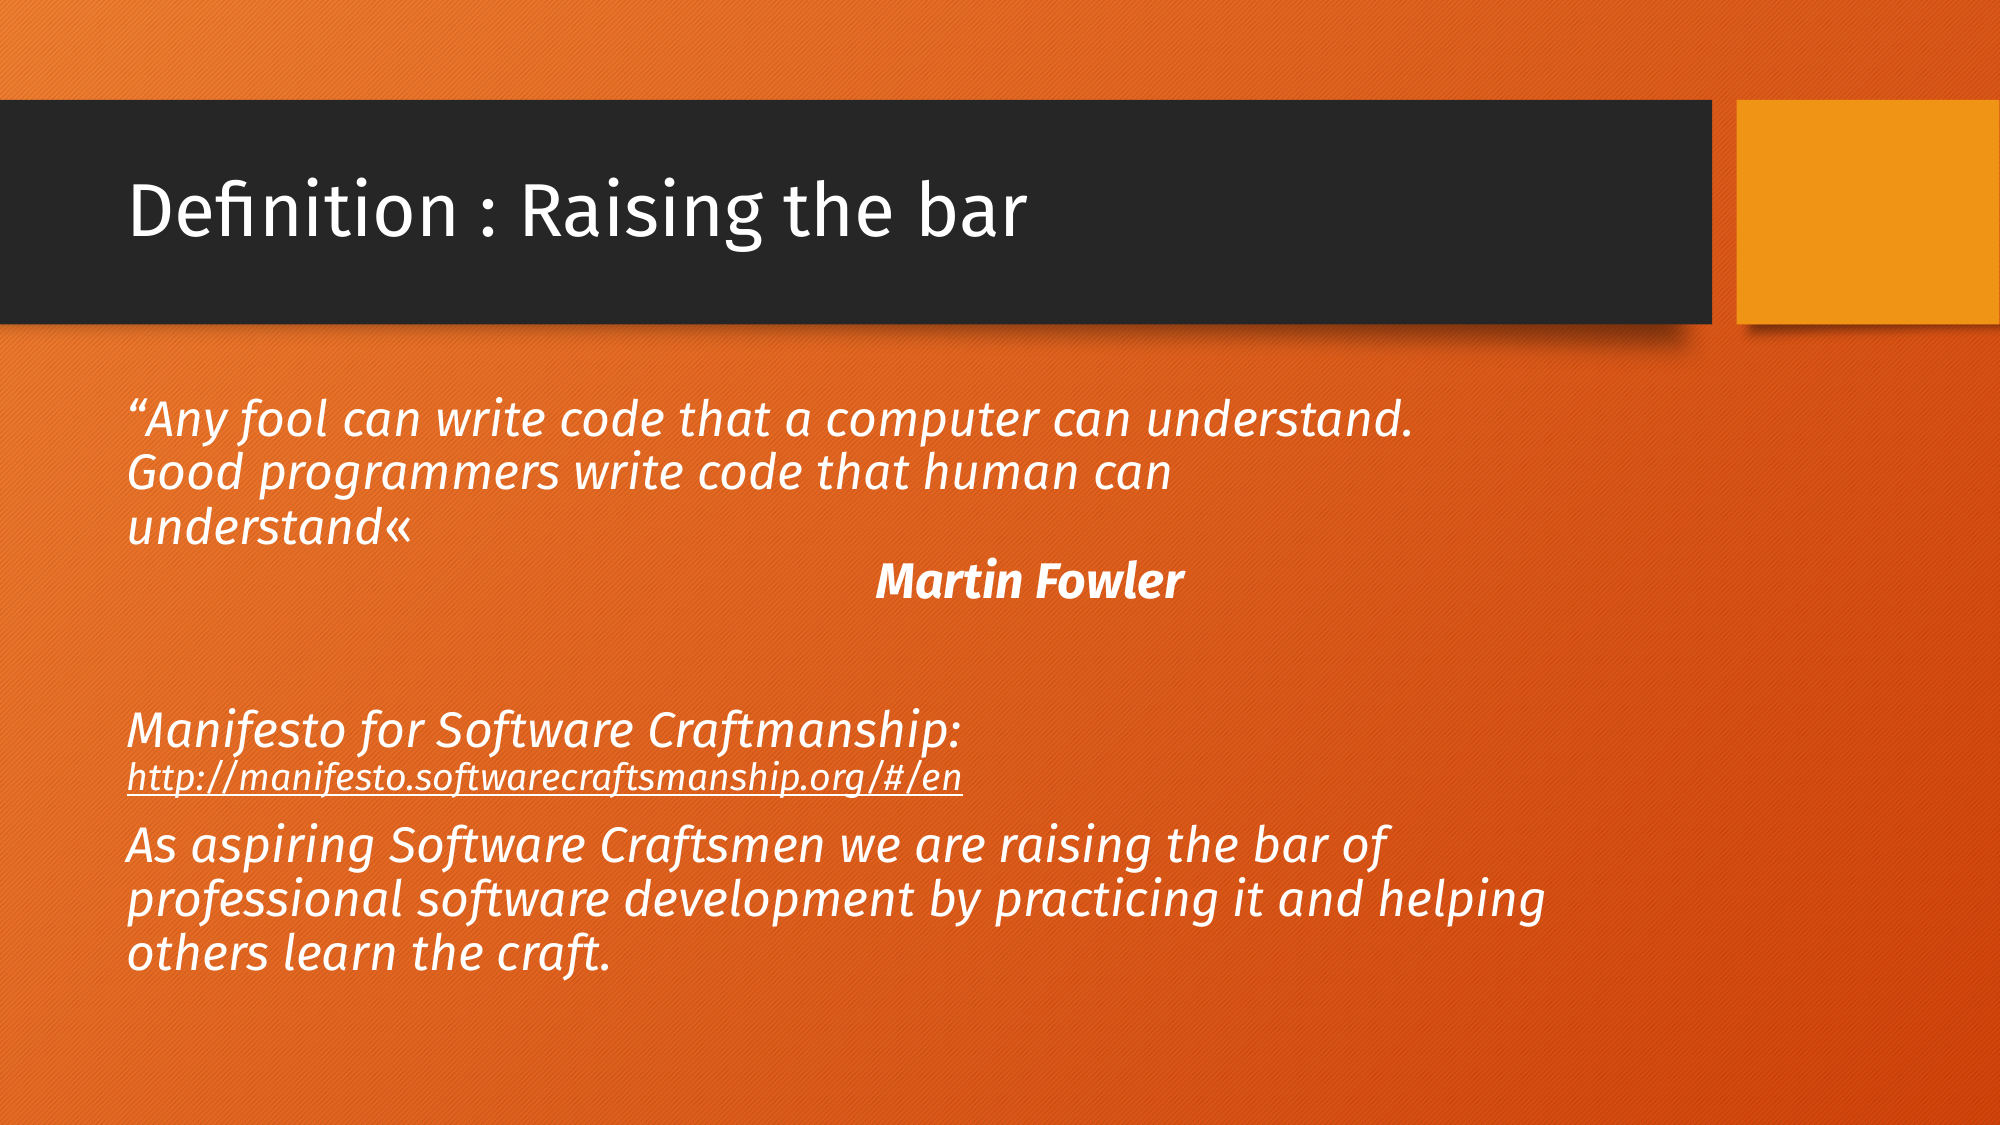

# Definition : Raising the bar
“Any fool can write code that a computer can understand.
Good programmers write code that human can
understand« 
					Martin Fowler

Manifesto for Software Craftmanship:
http://manifesto.softwarecraftsmanship.org/#/en
As aspiring Software Craftsmen we are raising the bar of professional software development by practicing it and helping others learn the craft.